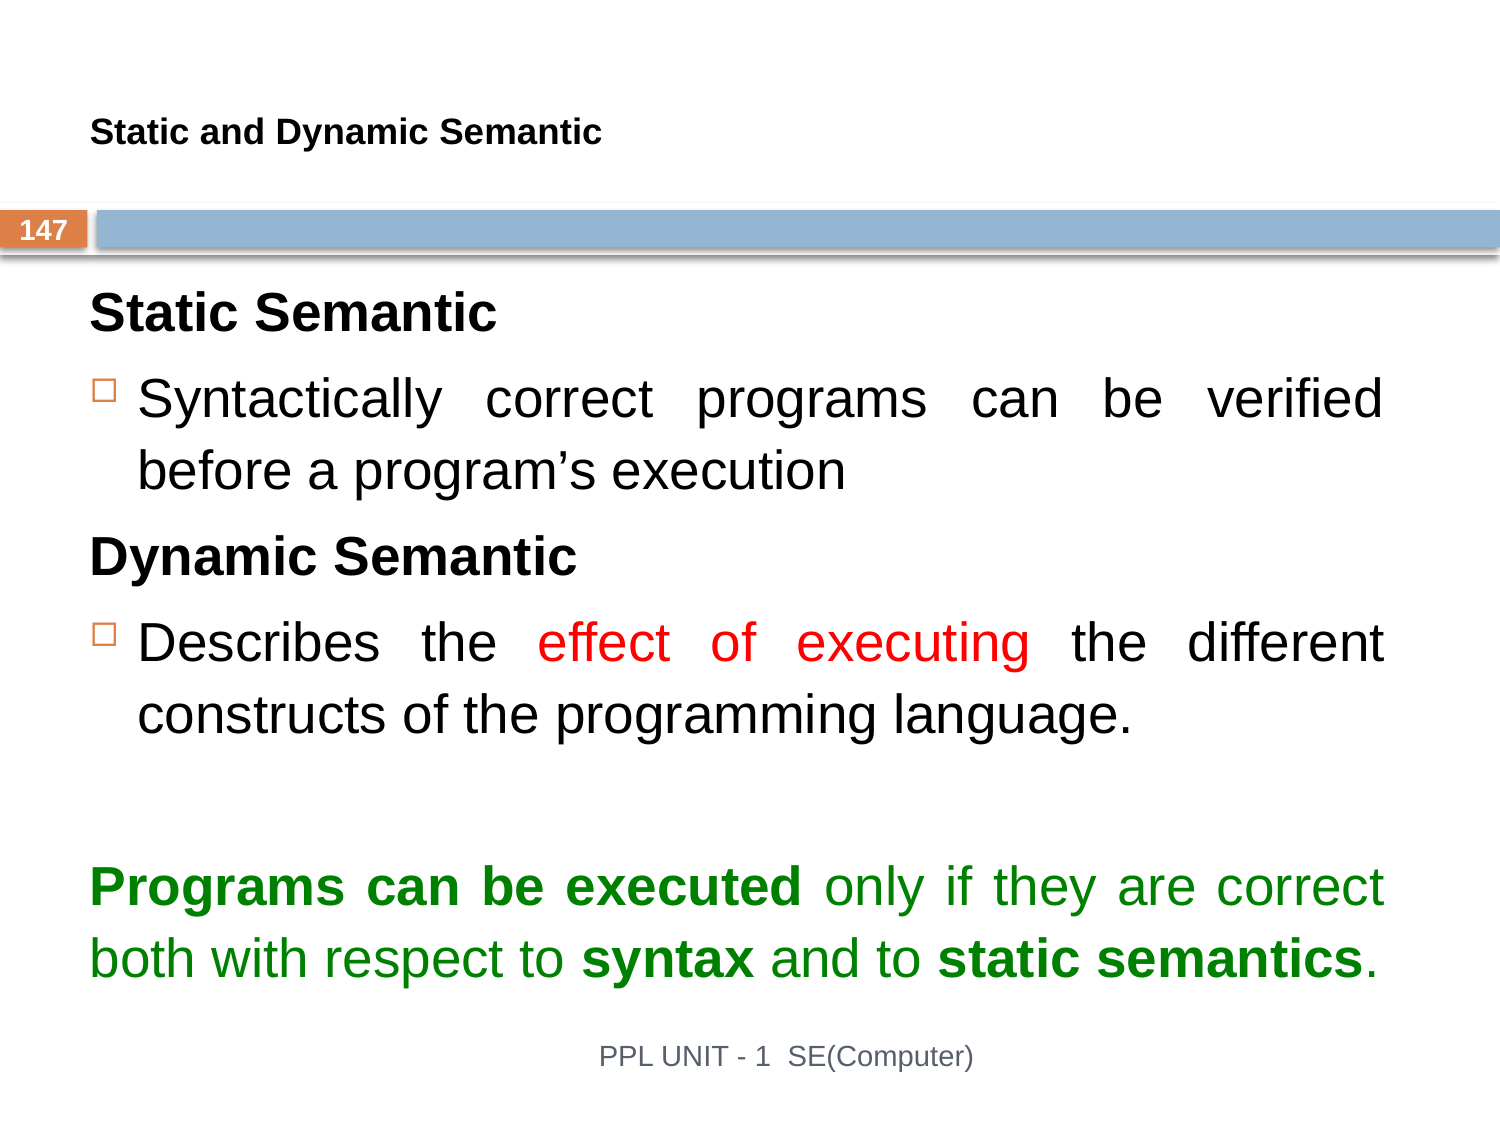

# Static and Dynamic Semantic
147
Static Semantic
Syntactically correct programs can be verified before a program’s execution
Dynamic Semantic
Describes the effect of executing the different constructs of the programming language.

Programs can be executed only if they are correct both with respect to syntax and to static semantics.
PPL UNIT - 1  SE(Computer)